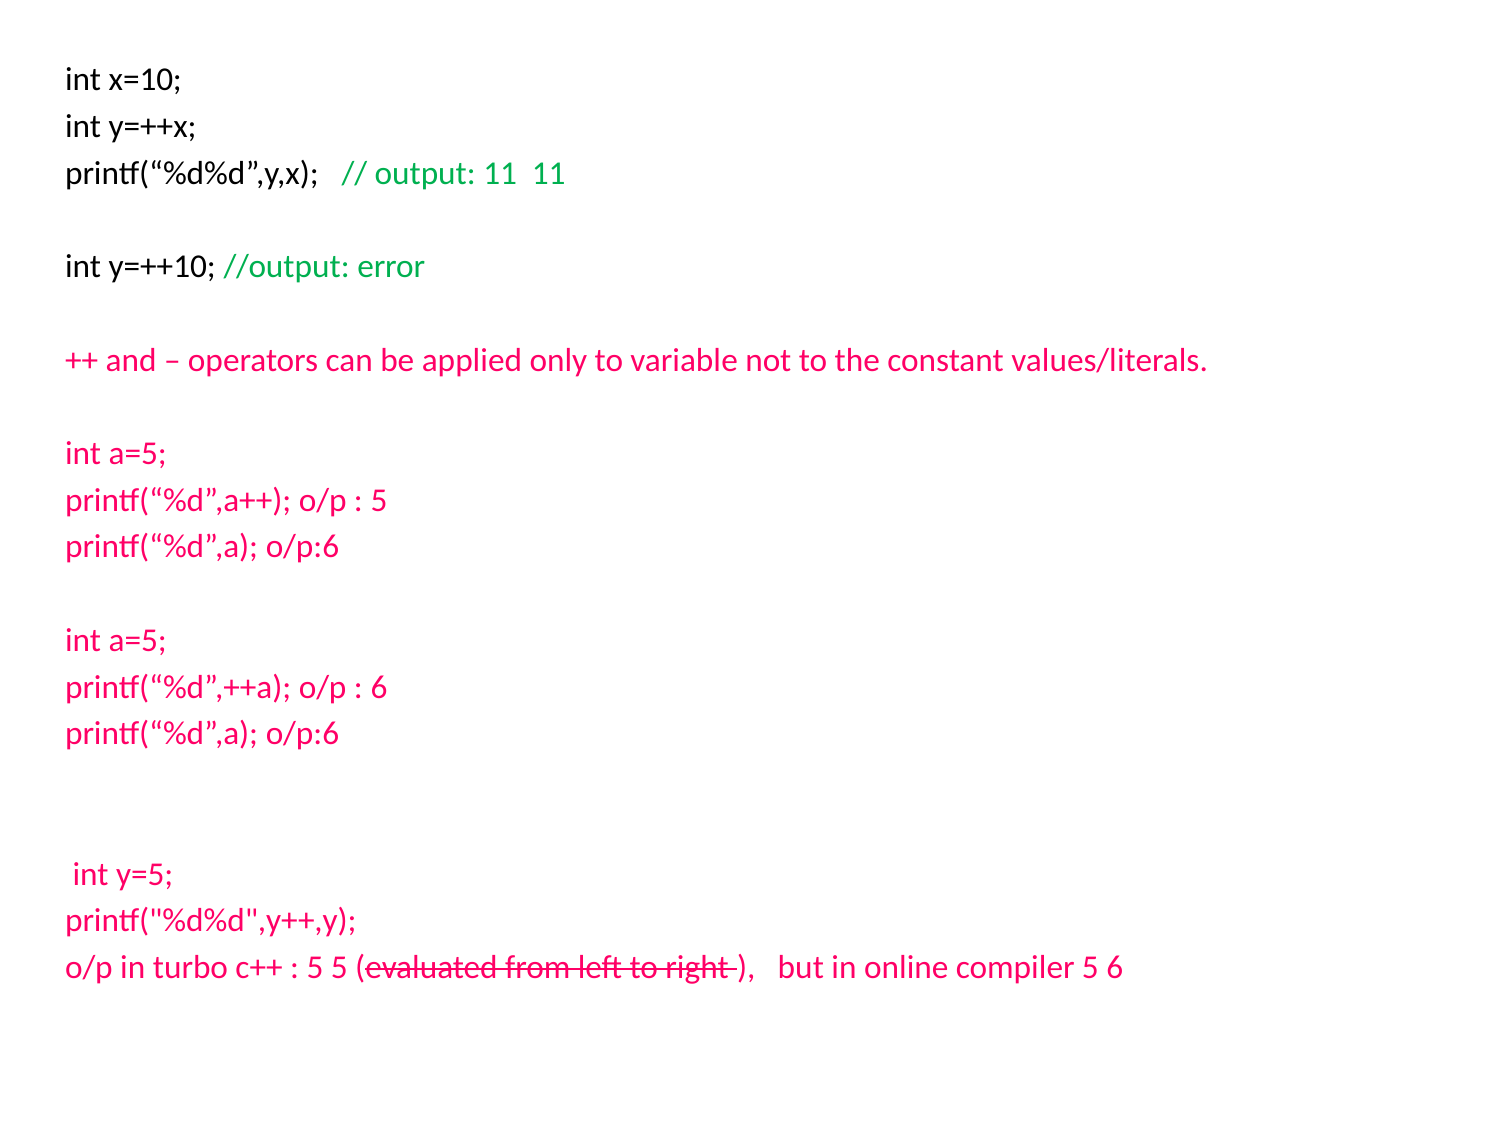

int x=10;
int y=++x;
printf(“%d%d”,y,x);   // output: 11  11

int y=++10; //output: error

++ and – operators can be applied only to variable not to the constant values/literals.

int a=5;
printf(“%d”,a++); o/p : 5
printf(“%d”,a); o/p:6

int a=5;
printf(“%d”,++a); o/p : 6
printf(“%d”,a); o/p:6

 int y=5;
printf("%d%d",y++,y);
o/p in turbo c++ : 5 5 (evaluated from left to right ),   but in online compiler 5 6